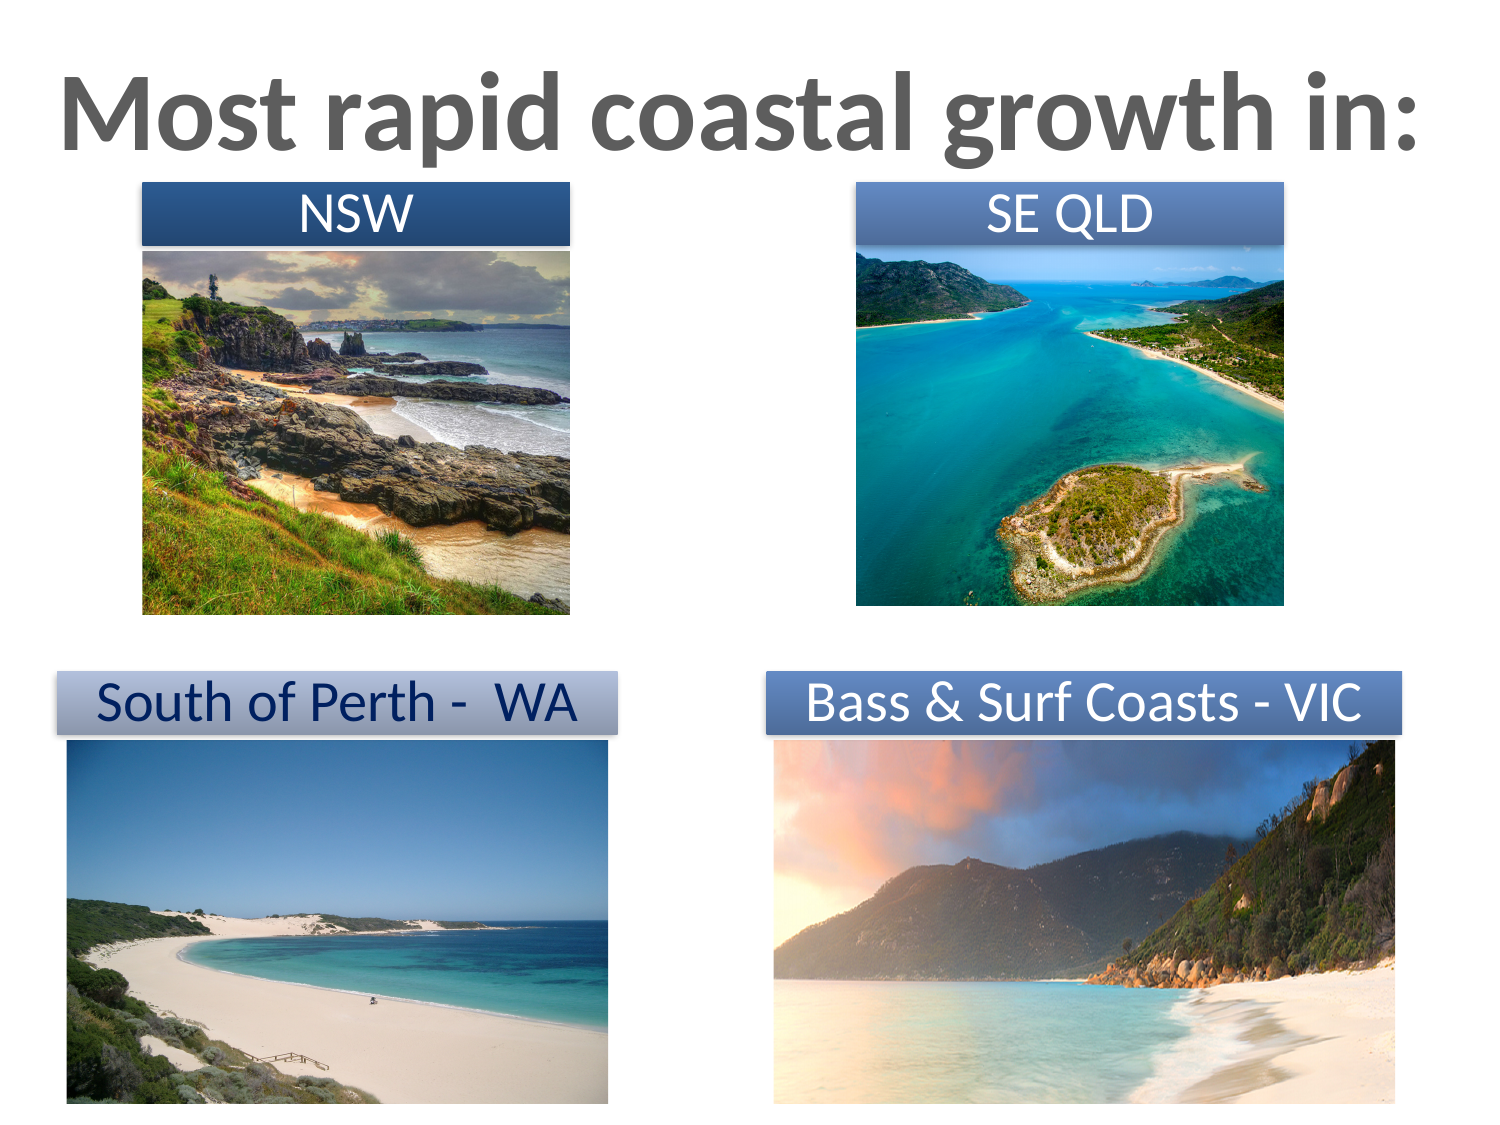

Most rapid coastal growth in:
NSW
SE QLD
South of Perth -  WA
Bass & Surf Coasts - VIC